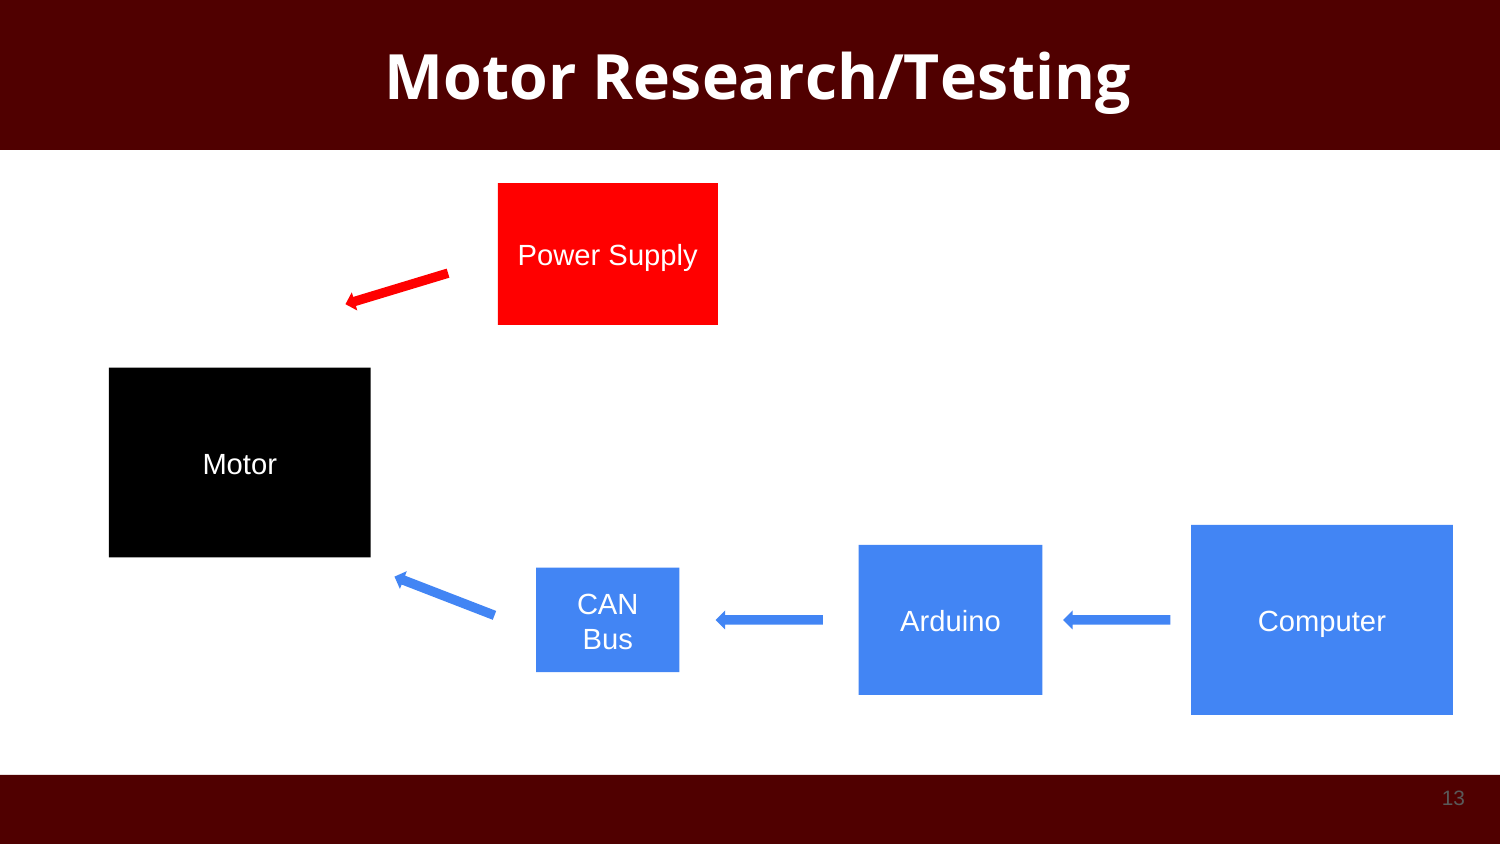

# Motor Research/Testing
Power Supply

Motor
Computer
Arduino
CAN Bus

13